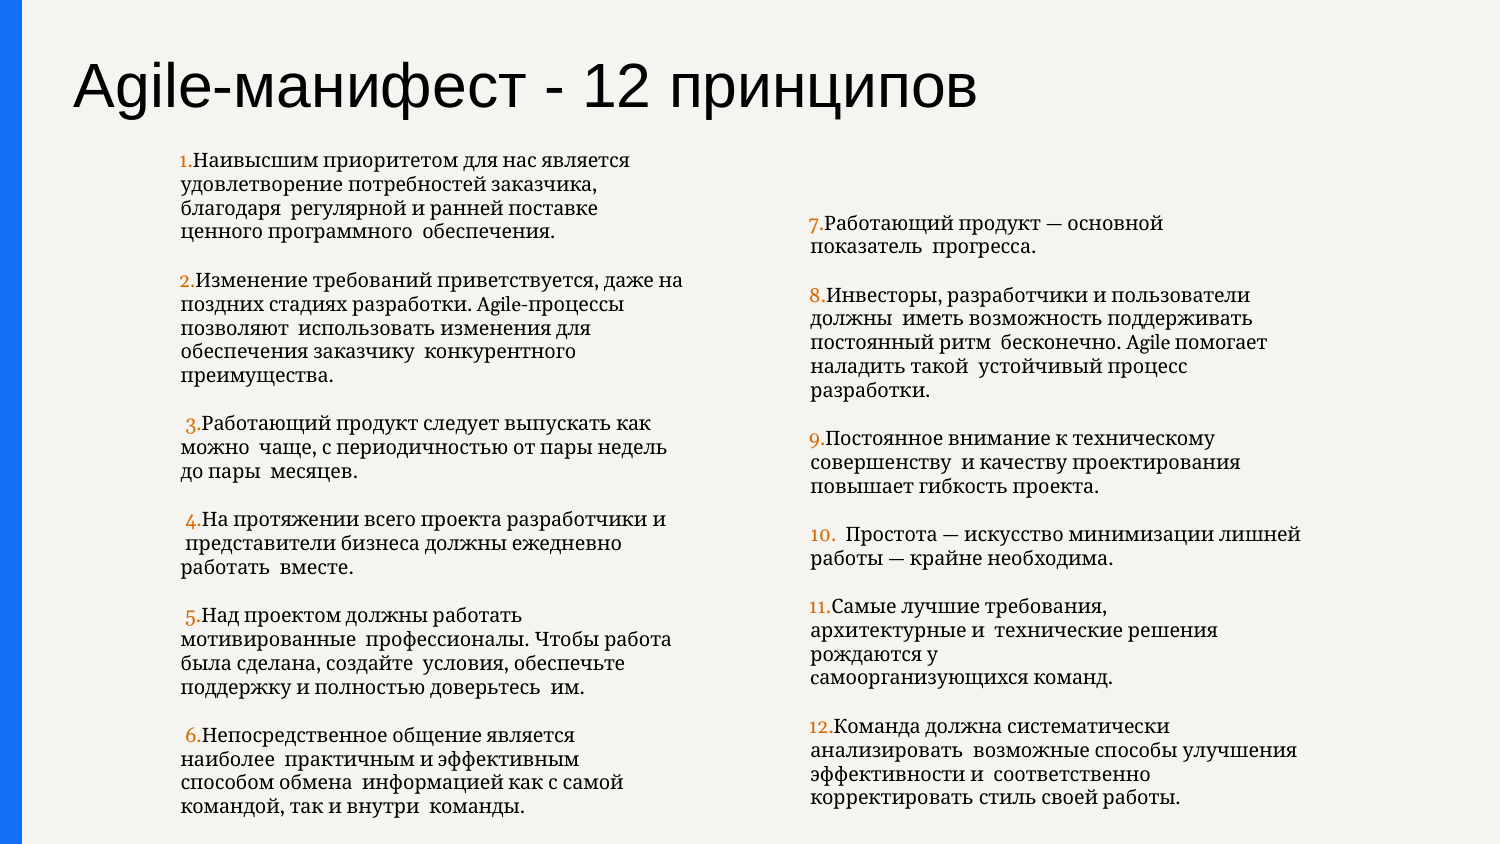

# Agile-манифест - 12 принципов
Наивысшим приоритетом для нас является  удовлетворение потребностей заказчика, благодаря  регулярной и ранней поставке ценного программного  обеспечения.

Изменение требований приветствуется, даже на  поздних стадиях разработки. Agile-процессы позволяют  использовать изменения для обеспечения заказчику  конкурентного преимущества.

Работающий продукт следует выпускать как можно  чаще, с периодичностью от пары недель до пары  месяцев.

На протяжении всего проекта разработчики и  представители бизнеса должны ежедневно работать  вместе.

Над проектом должны работать мотивированные  профессионалы. Чтобы работа была сделана, создайте  условия, обеспечьте поддержку и полностью доверьтесь  им.

Непосредственное общение является наиболее  практичным и эффективным способом обмена  информацией как с самой командой, так и внутри  команды.
Работающий продукт — основной показатель  прогресса.

Инвесторы, разработчики и пользователи должны  иметь возможность поддерживать постоянный ритм  бесконечно. Agile помогает наладить такой  устойчивый процесс разработки.

Постоянное внимание к техническому совершенству  и качеству проектирования повышает гибкость проекта.

Простота — искусство минимизации лишней
работы — крайне необходима.

Самые лучшие требования, архитектурные и  технические решения рождаются у
cамоорганизующихся команд.

Команда должна систематически анализировать  возможные способы улучшения эффективности и  соответственно корректировать стиль своей работы.